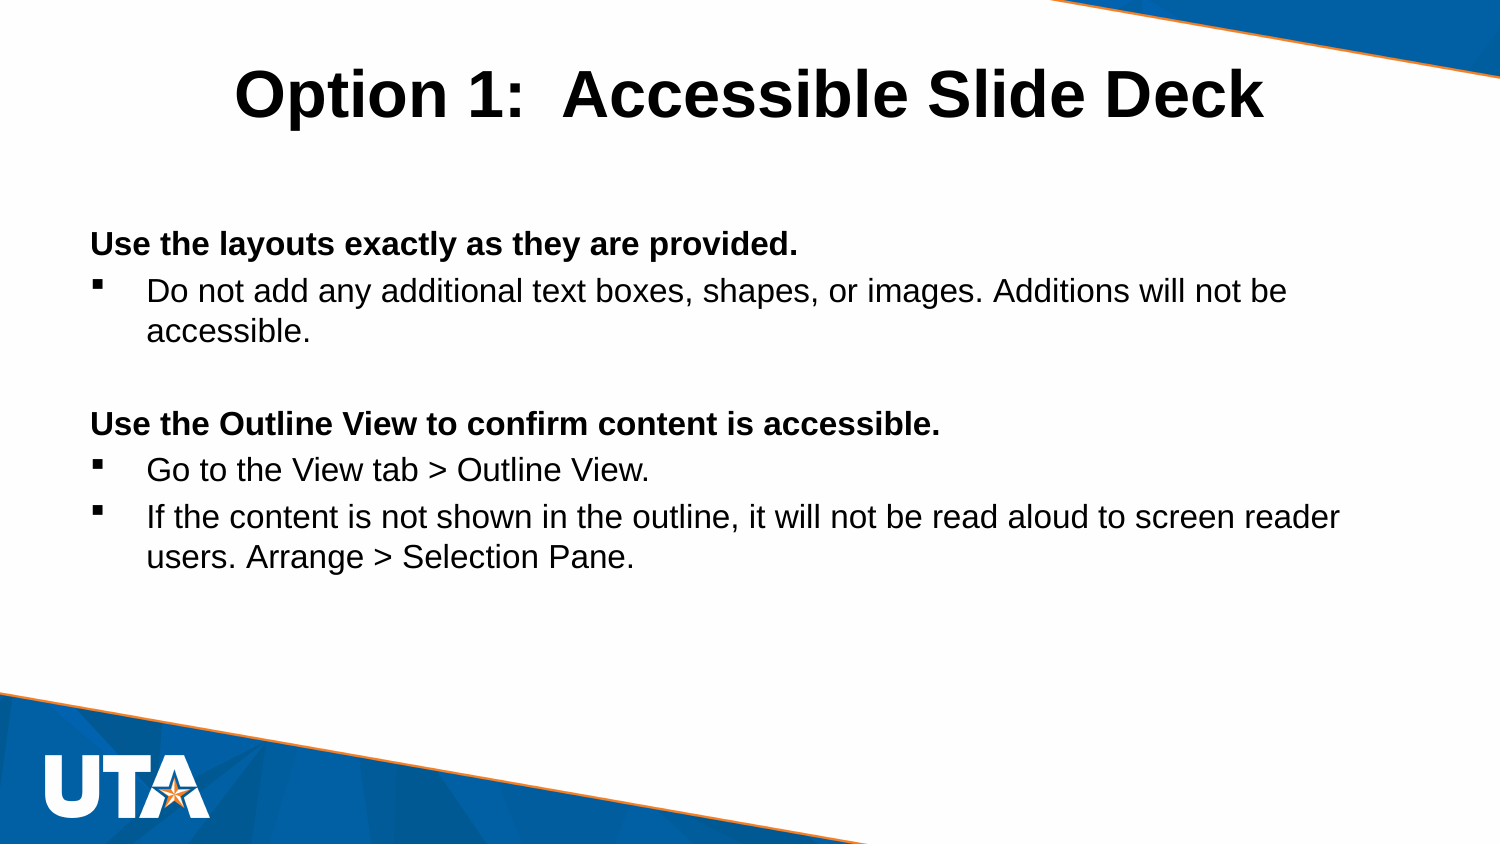

# Option 1:  Accessible Slide Deck
Use the layouts exactly as they are provided.
Do not add any additional text boxes, shapes, or images. Additions will not be accessible.

Use the Outline View to confirm content is accessible.
Go to the View tab > Outline View.
If the content is not shown in the outline, it will not be read aloud to screen reader users. Arrange > Selection Pane.